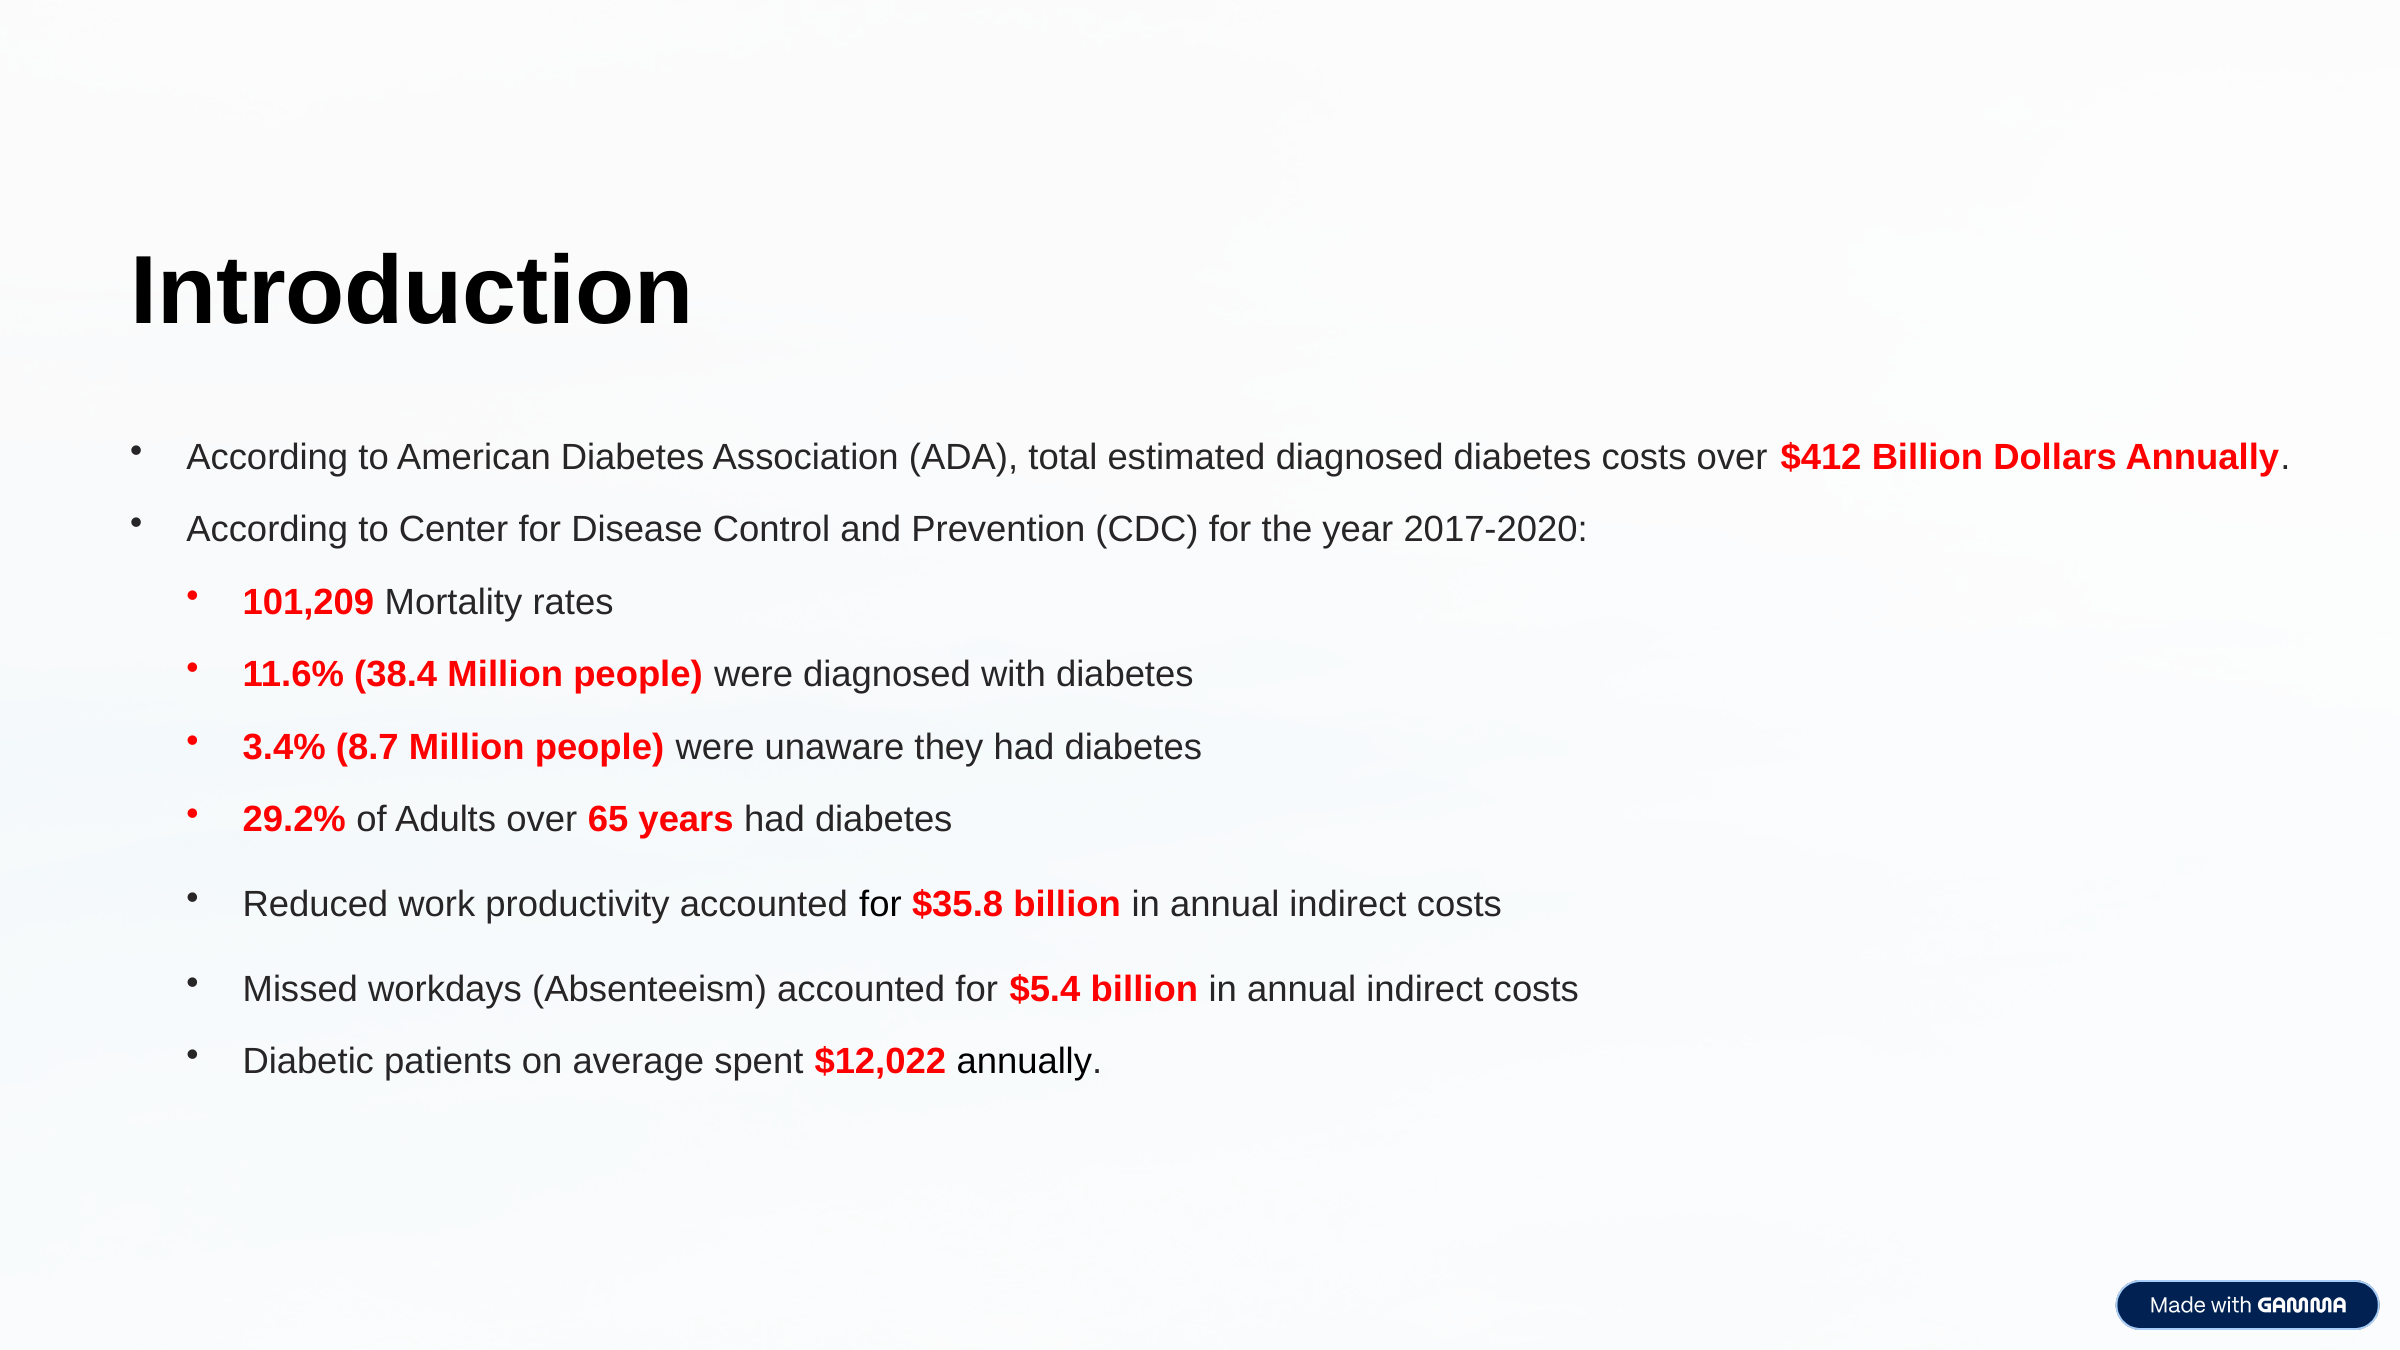

Introduction
According to American Diabetes Association (ADA), total estimated diagnosed diabetes costs over $412 Billion Dollars Annually.
According to Center for Disease Control and Prevention (CDC) for the year 2017-2020:
101,209 Mortality rates
11.6% (38.4 Million people) were diagnosed with diabetes
3.4% (8.7 Million people) were unaware they had diabetes
29.2% of Adults over 65 years had diabetes
Reduced work productivity accounted for $35.8 billion in annual indirect costs
Missed workdays (Absenteeism) accounted for $5.4 billion in annual indirect costs
Diabetic patients on average spent $12,022 annually.